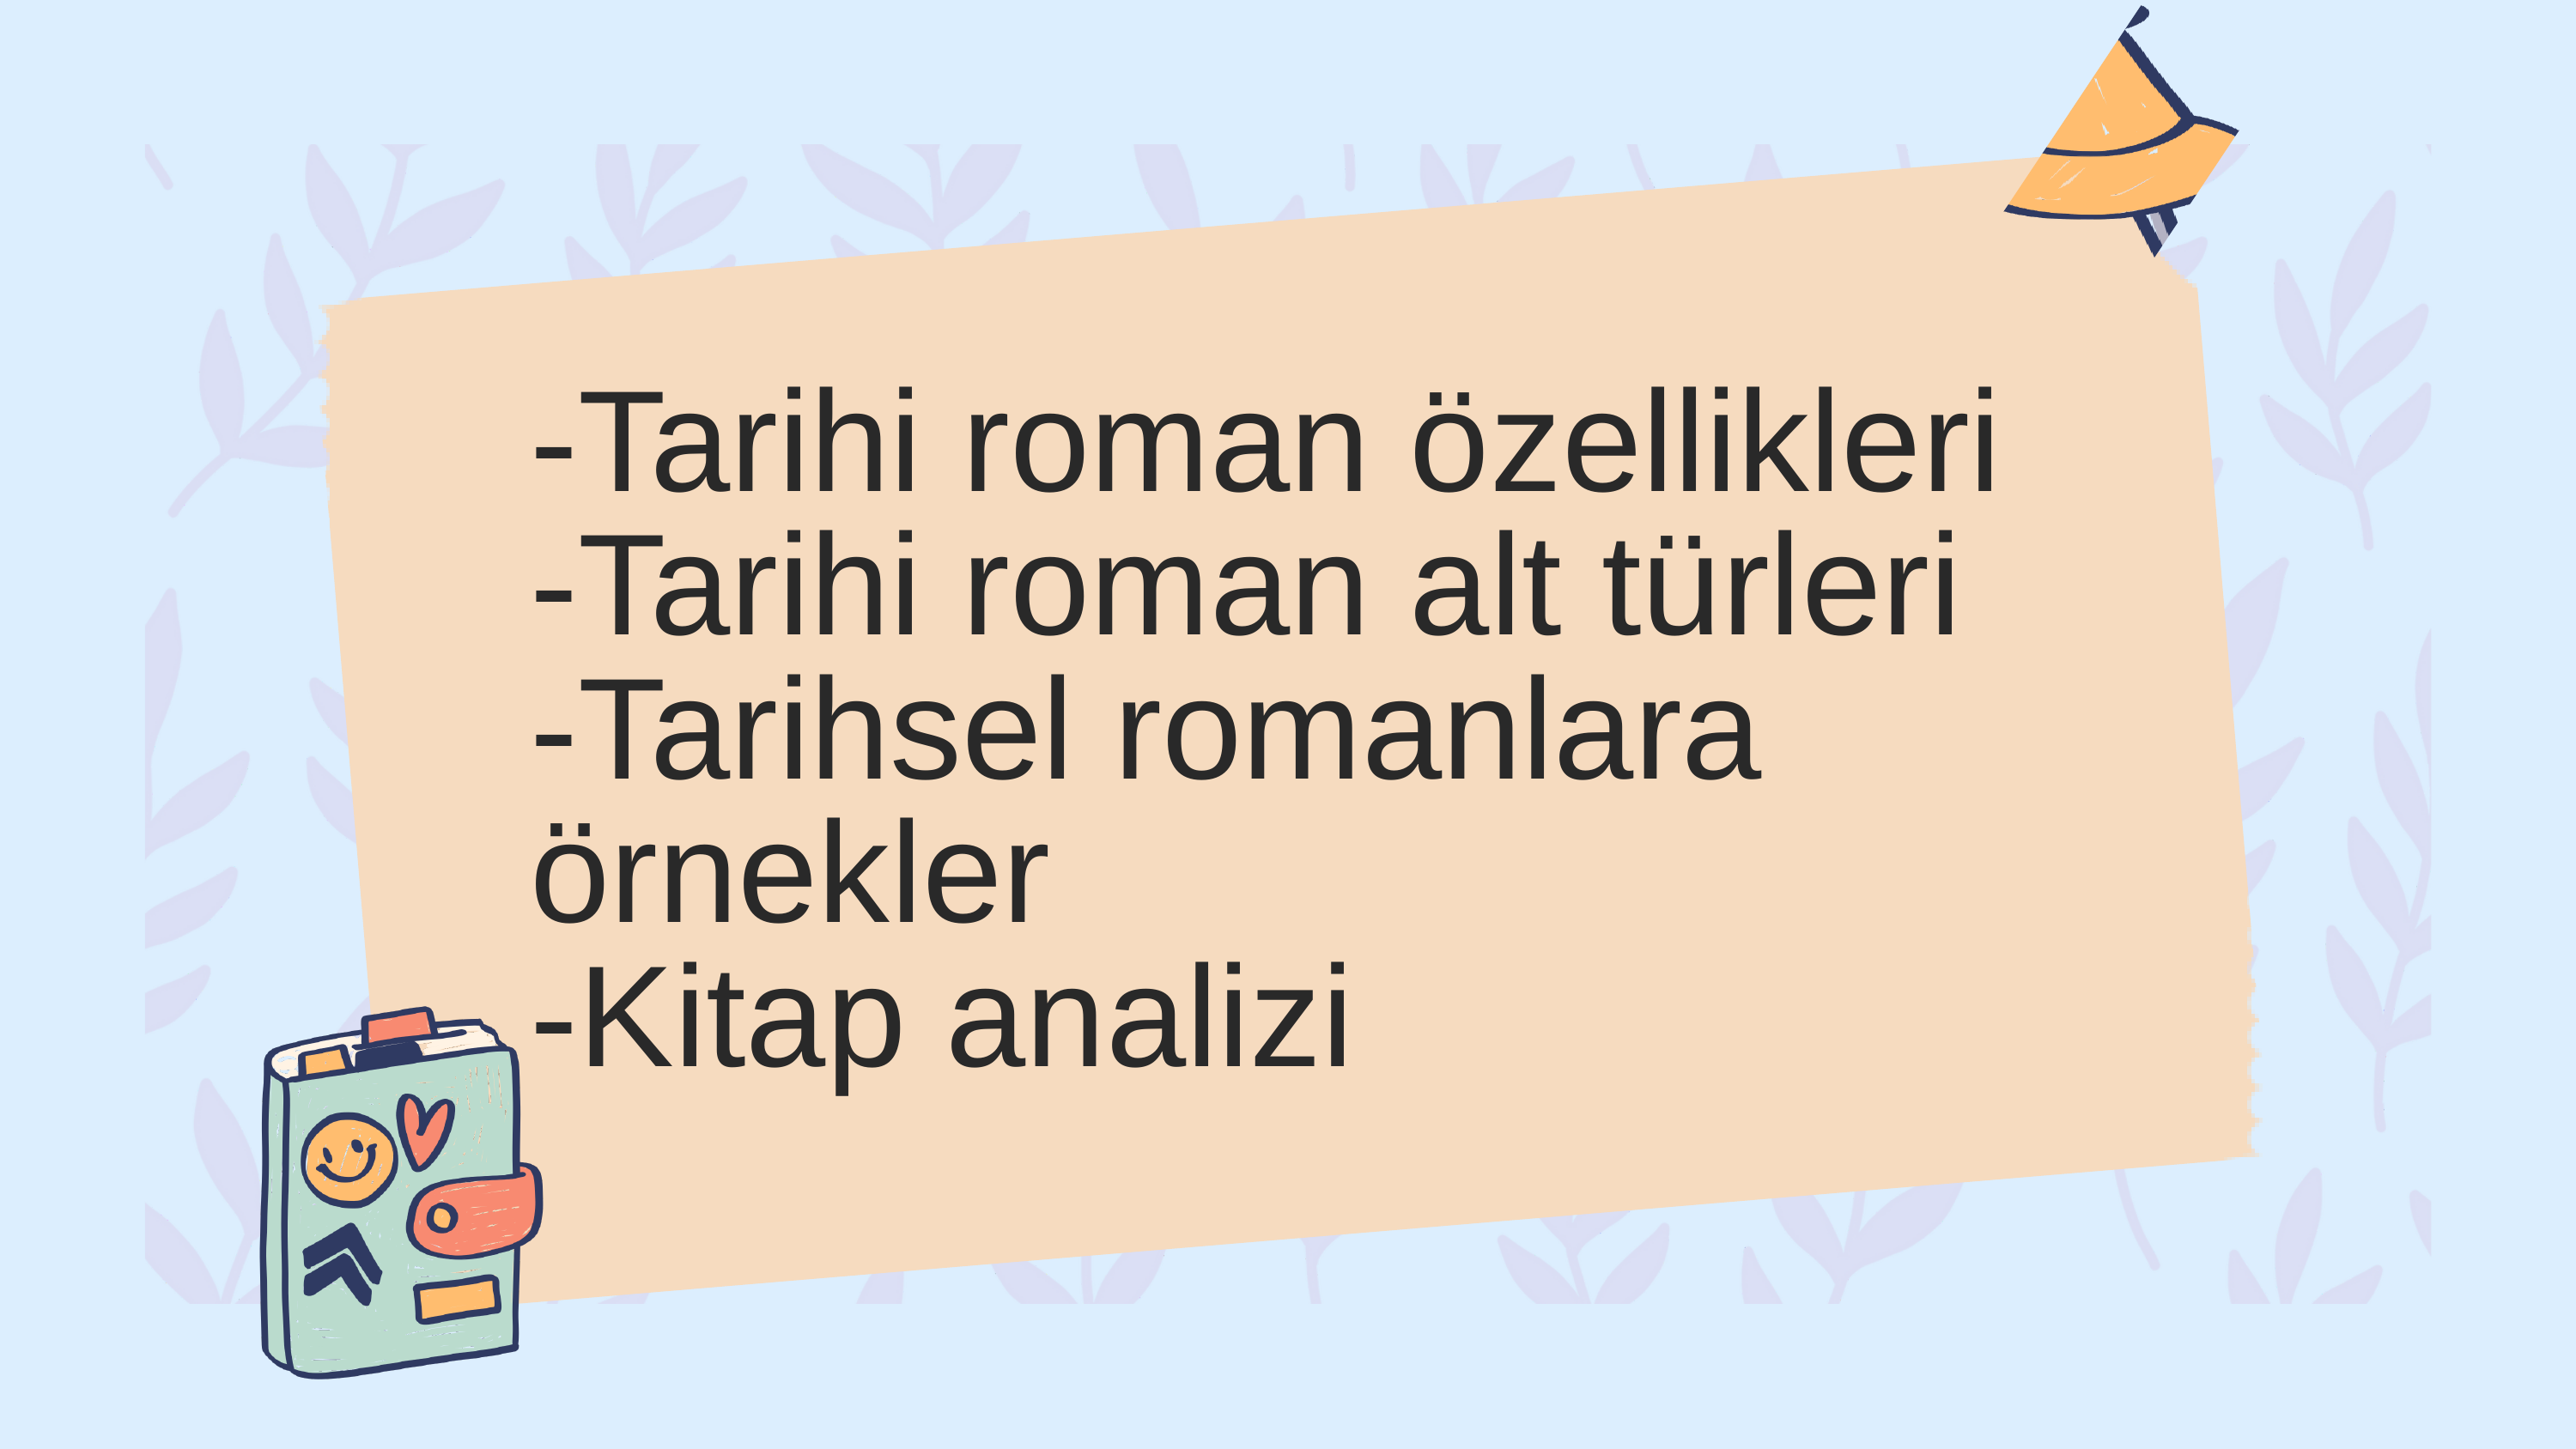

-Tarihi roman özellikleri
-Tarihi roman alt türleri
-Tarihsel romanlara örnekler
-Kitap analizi